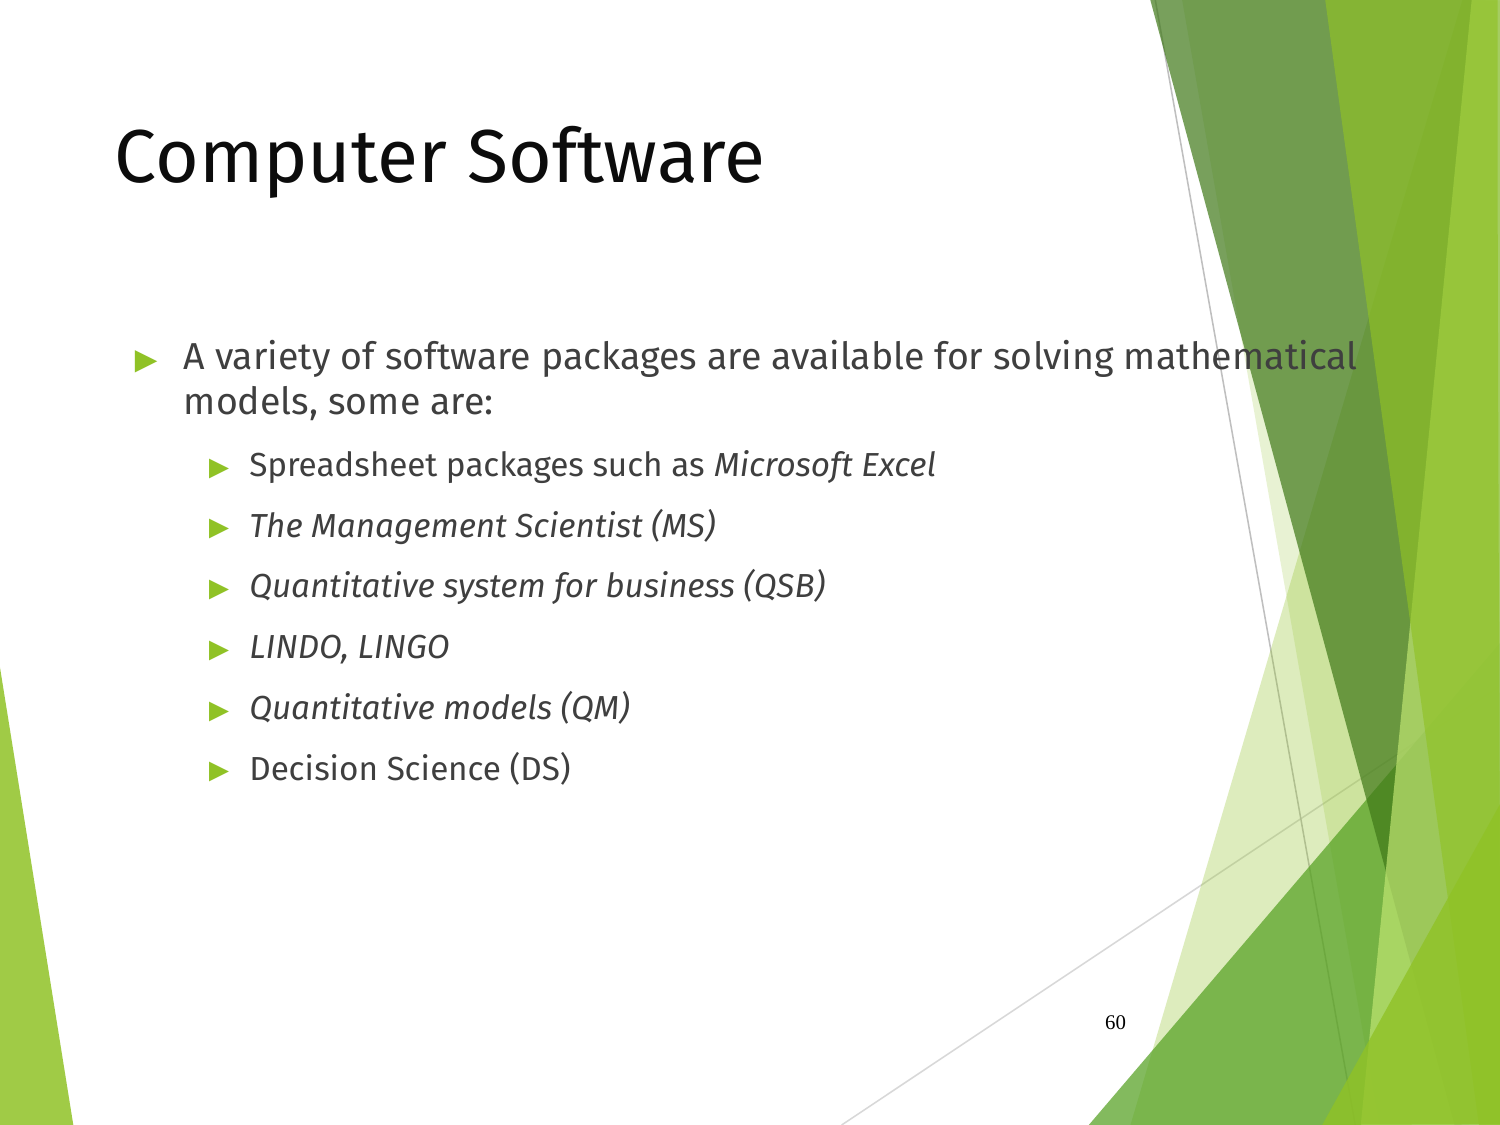

# Computer Software
A variety of software packages are available for solving mathematical models, some are:
Spreadsheet packages such as Microsoft Excel
The Management Scientist (MS)
Quantitative system for business (QSB)
LINDO, LINGO
Quantitative models (QM)
Decision Science (DS)
60